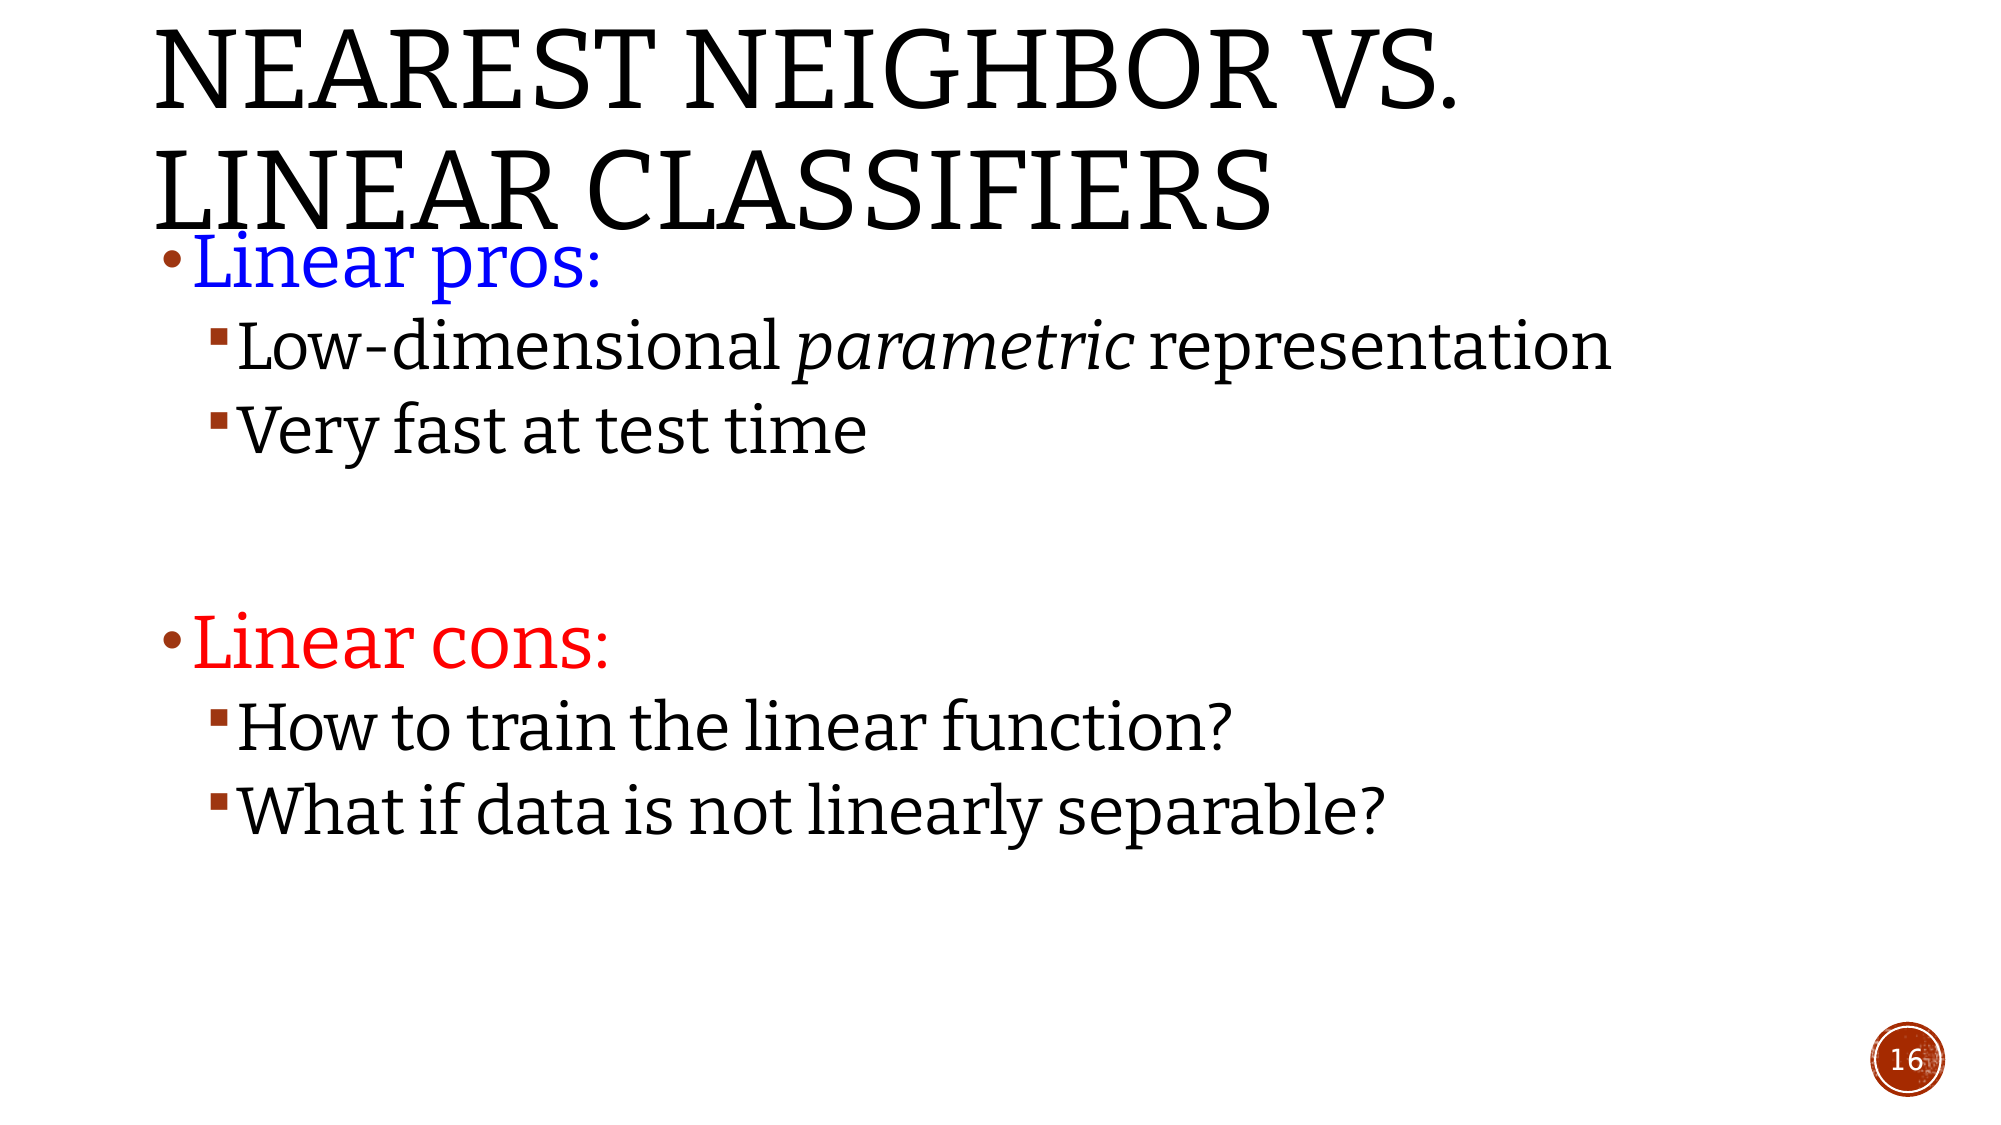

# Nearest neighbor vs. linear classifiers
Linear pros:
Low-dimensional parametric representation
Very fast at test time

Linear cons:
How to train the linear function?
What if data is not linearly separable?
16